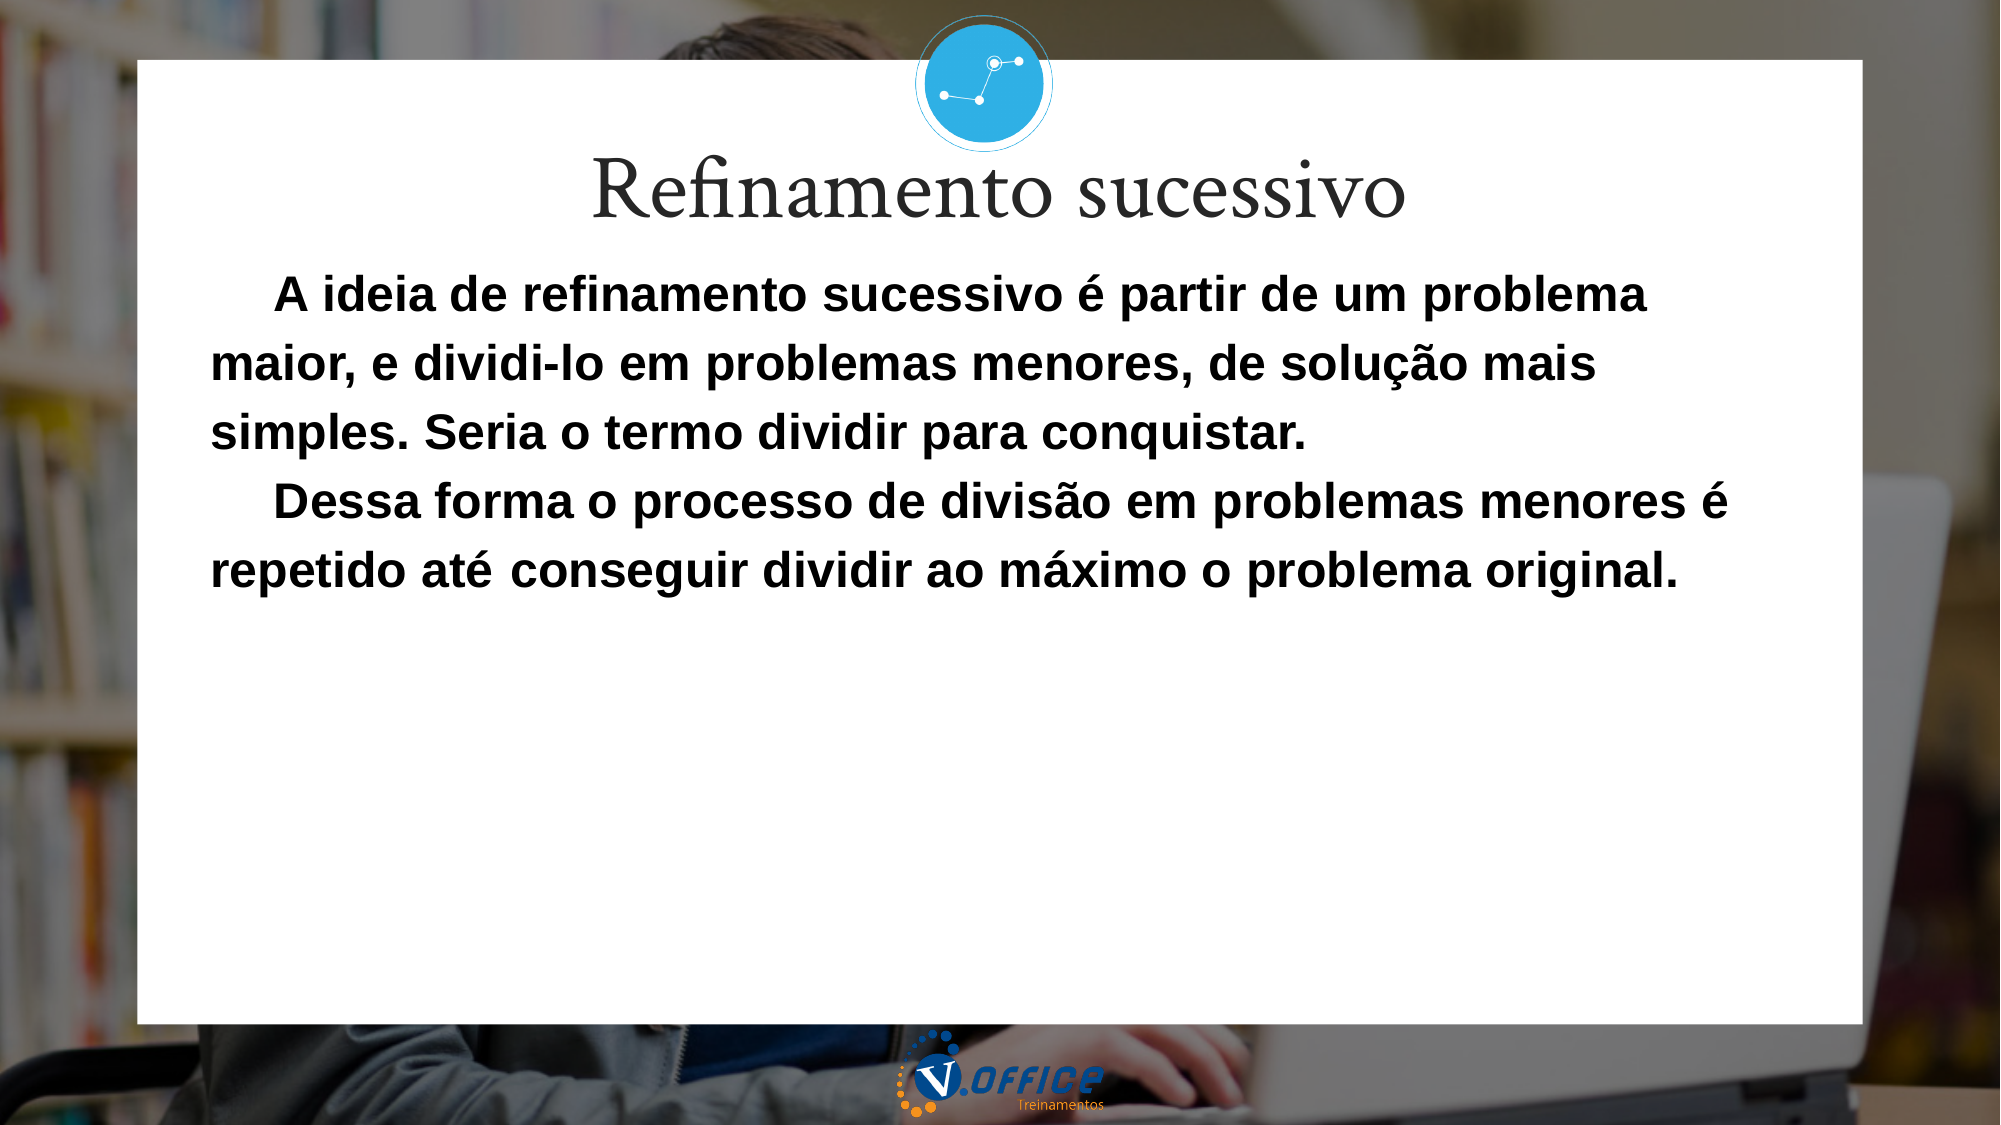

Refinamento sucessivo
A ideia de refinamento sucessivo é partir de um problema maior, e dividi-lo em problemas menores, de solução mais simples. Seria o termo dividir para conquistar.
Dessa forma o processo de divisão em problemas menores é repetido até 	conseguir dividir ao máximo o problema original.